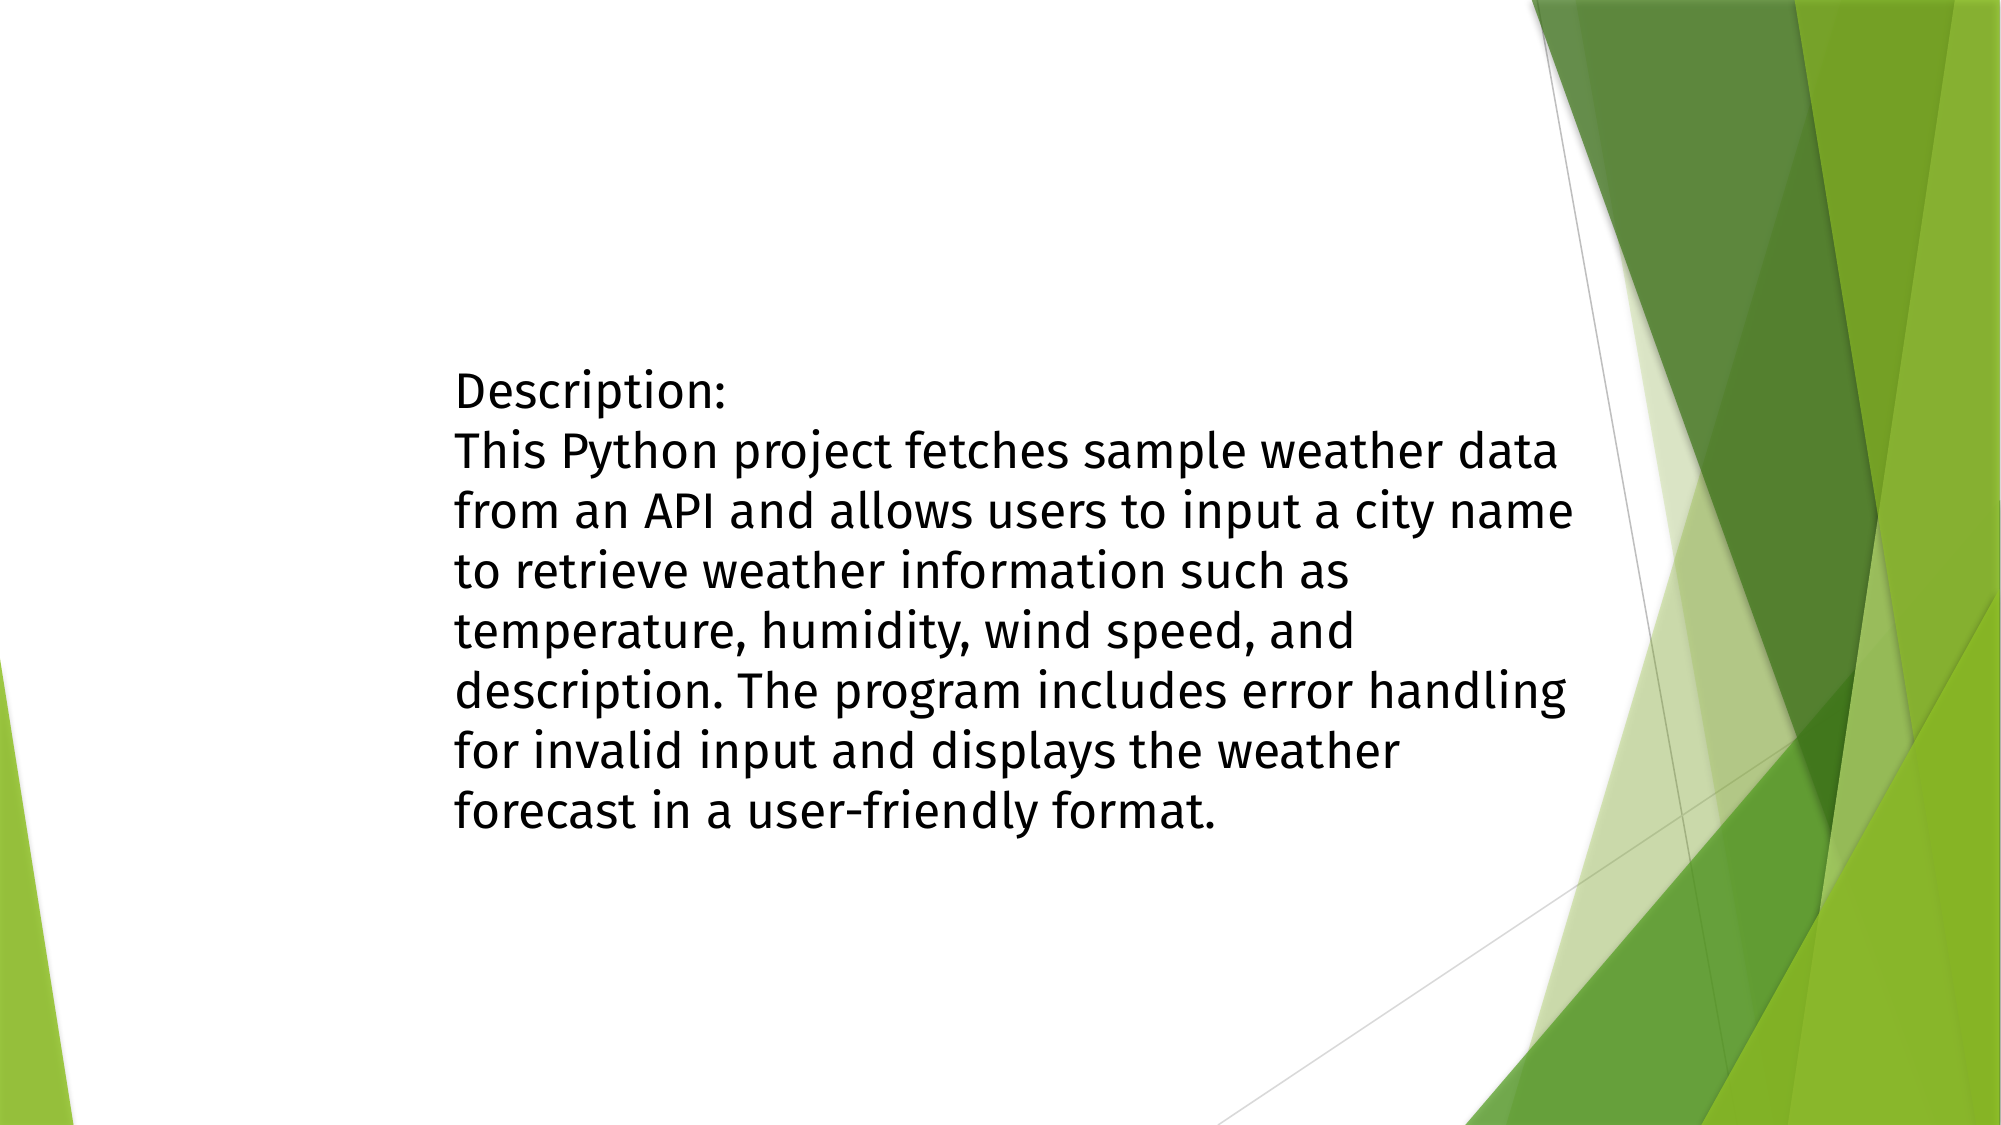

Description:
This Python project fetches sample weather data from an API and allows users to input a city name to retrieve weather information such as temperature, humidity, wind speed, and description. The program includes error handling for invalid input and displays the weather forecast in a user-friendly format.